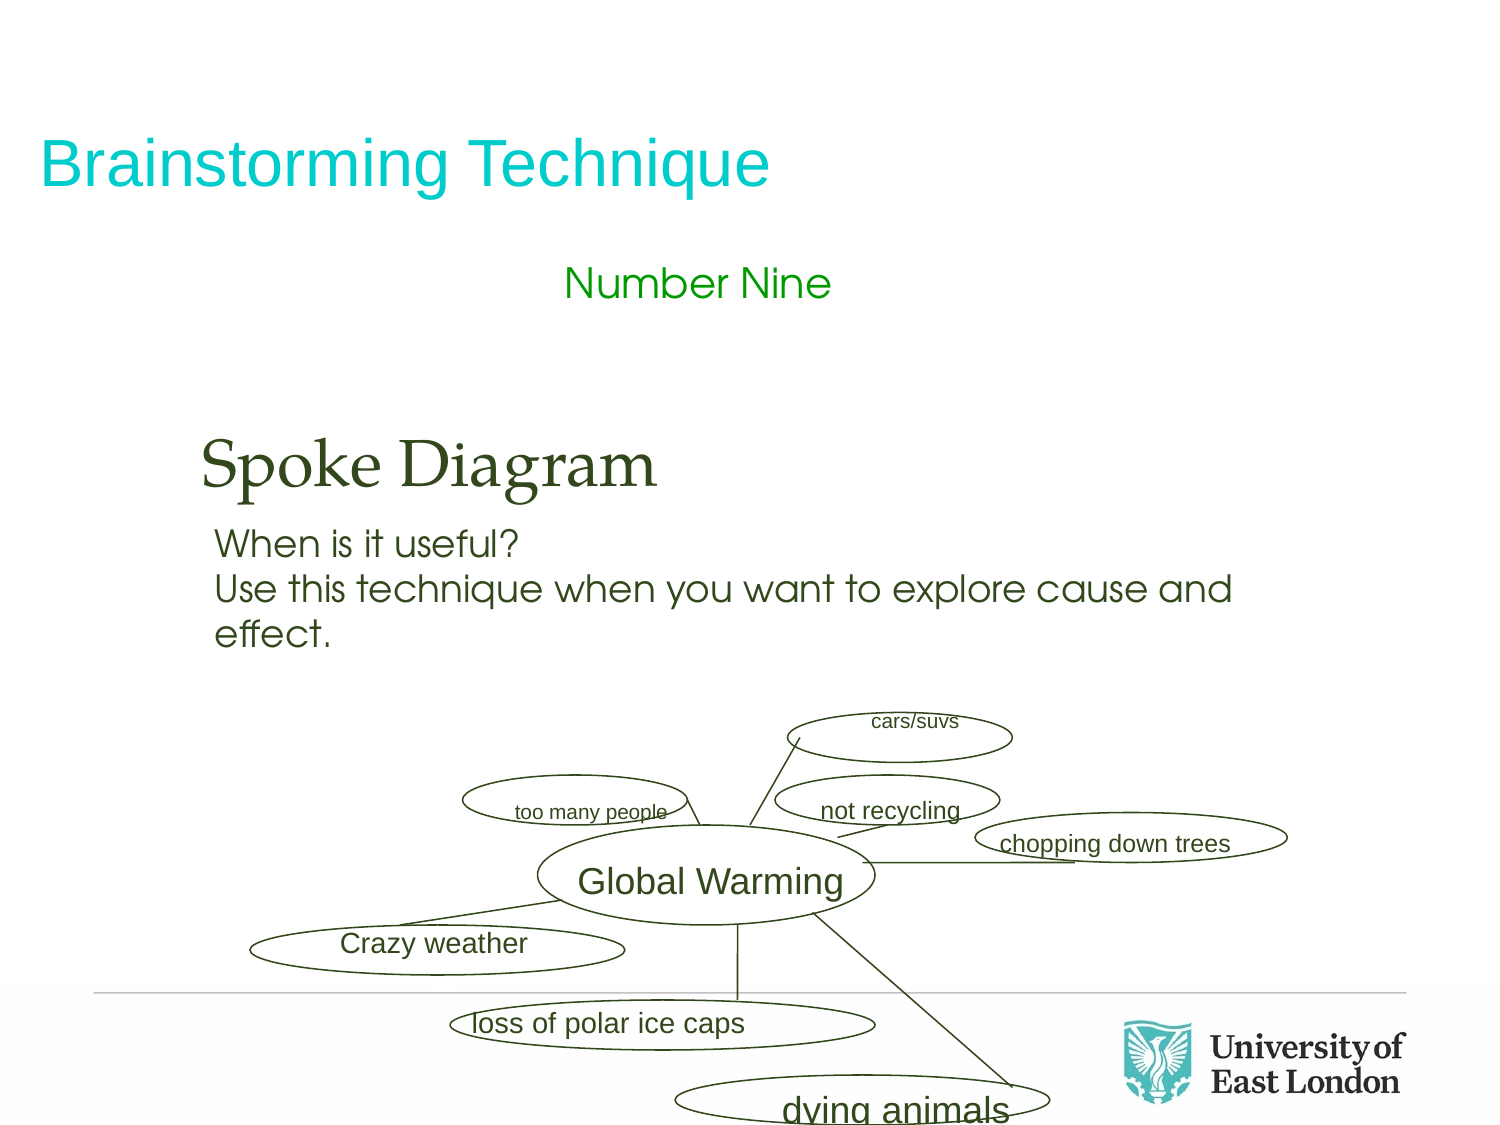

Brainstorming Technique
Number Nine
Spoke Diagram
When is it useful?
Use this technique when you want to explore cause and effect.

                                                              cars/suvs

too many people               not recycling  					     chopping down trees

Global Warming

Crazy weather

                loss of polar ice caps

dying animals